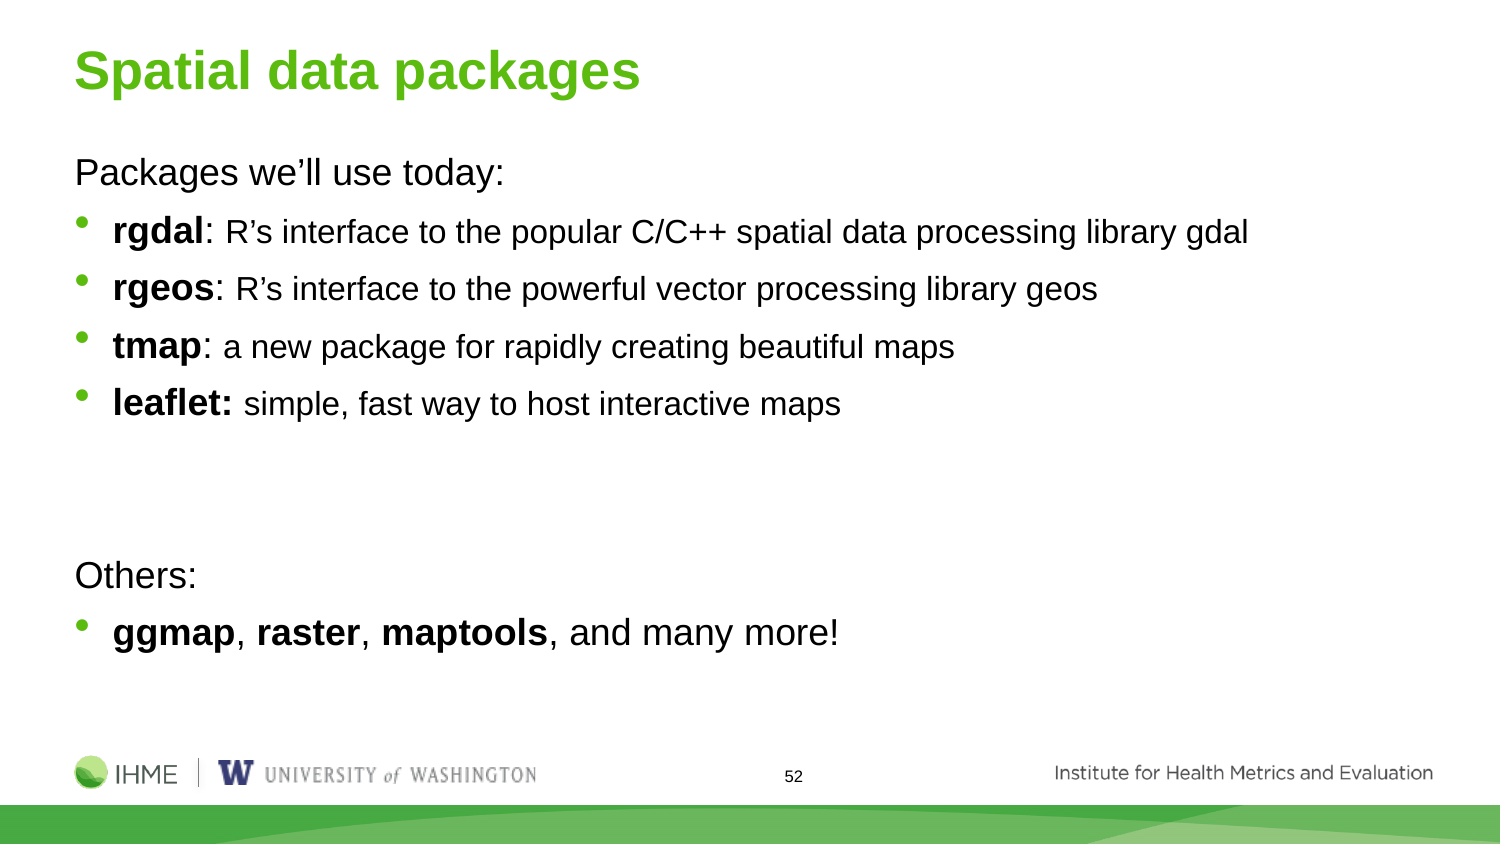

# Spatial data packages
Packages we’ll use today:
rgdal: R’s interface to the popular C/C++ spatial data processing library gdal
rgeos: R’s interface to the powerful vector processing library geos
tmap: a new package for rapidly creating beautiful maps
leaflet: simple, fast way to host interactive maps

Others:
ggmap, raster, maptools, and many more!
52